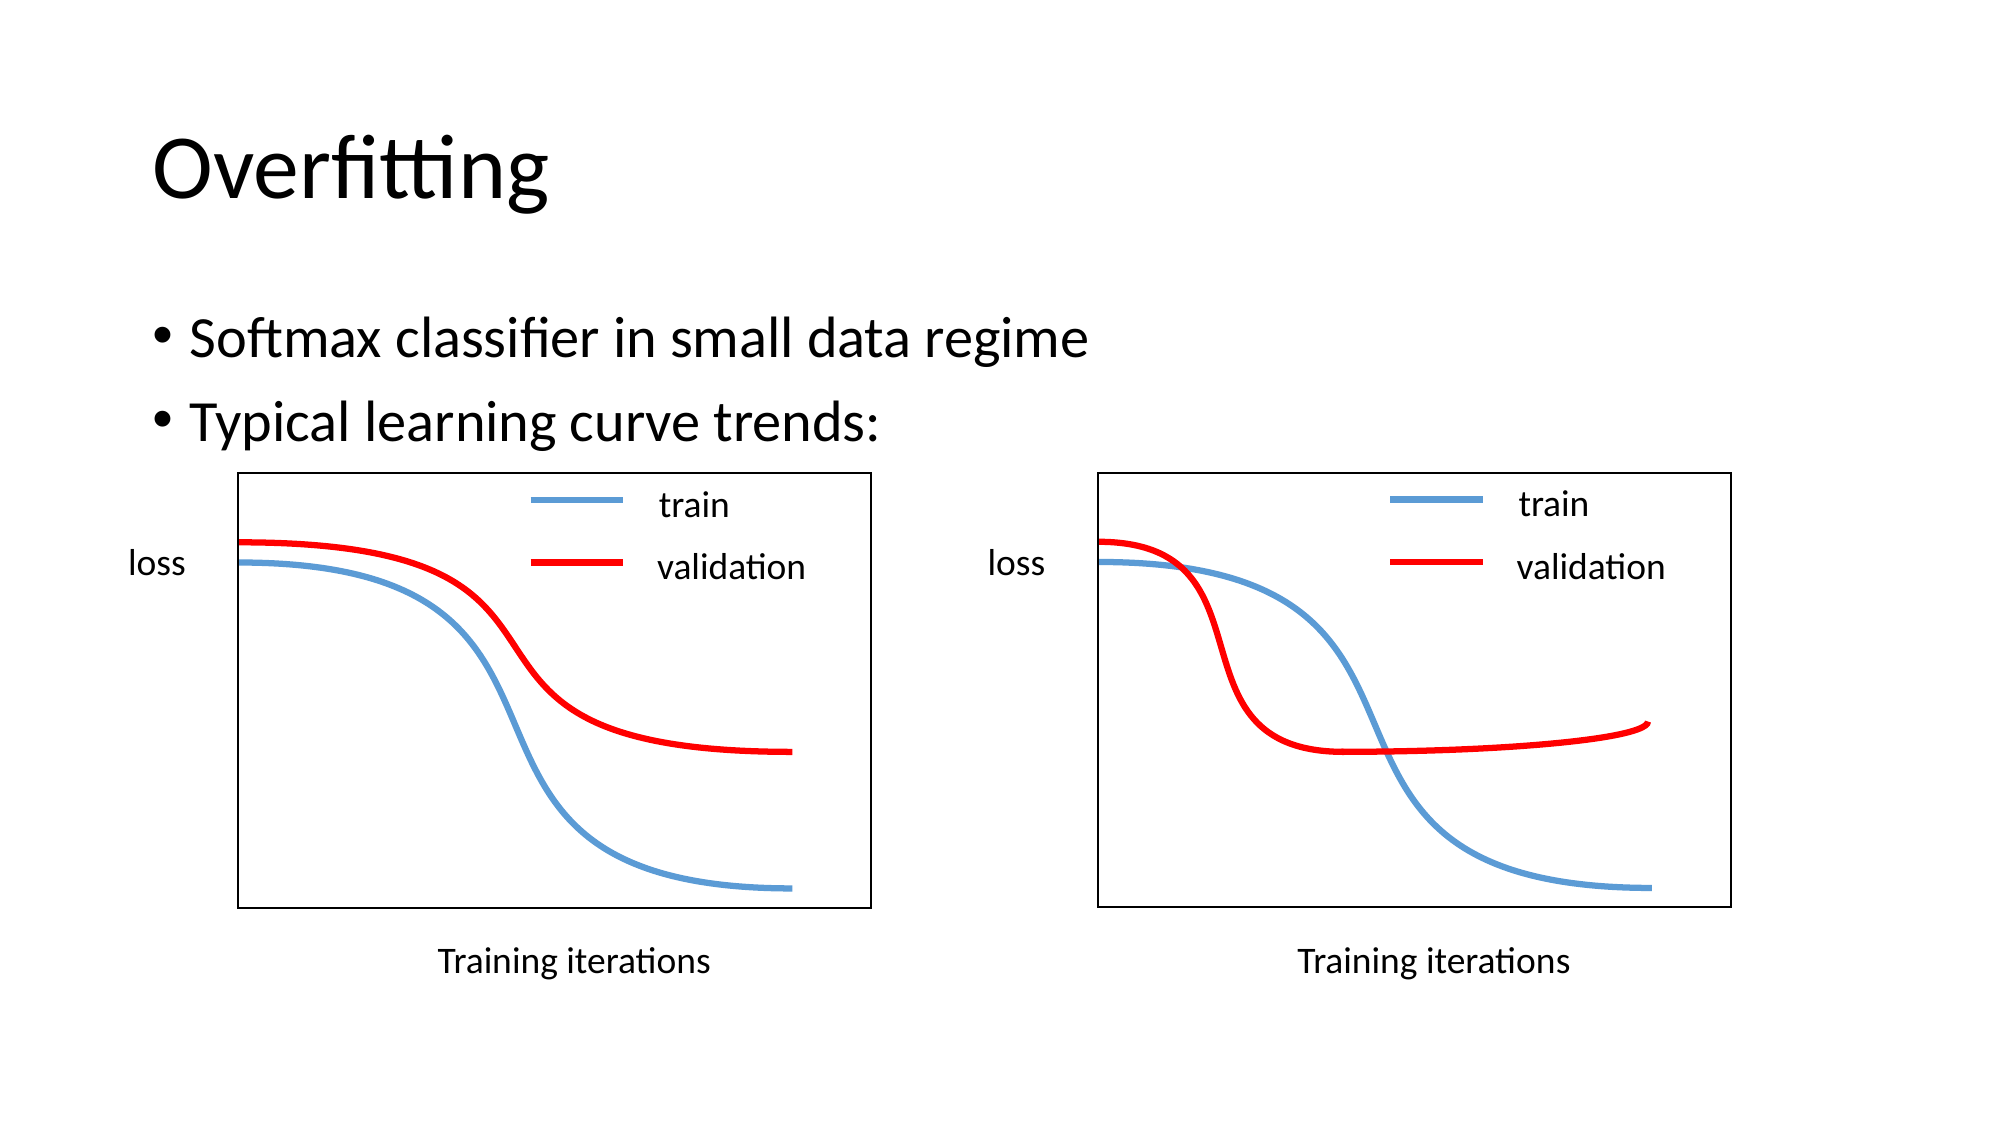

# Overfitting
Softmax classifier in small data regime
Typical learning curve trends:

train

loss
validation
Training iterations

train

loss
validation
Training iterations